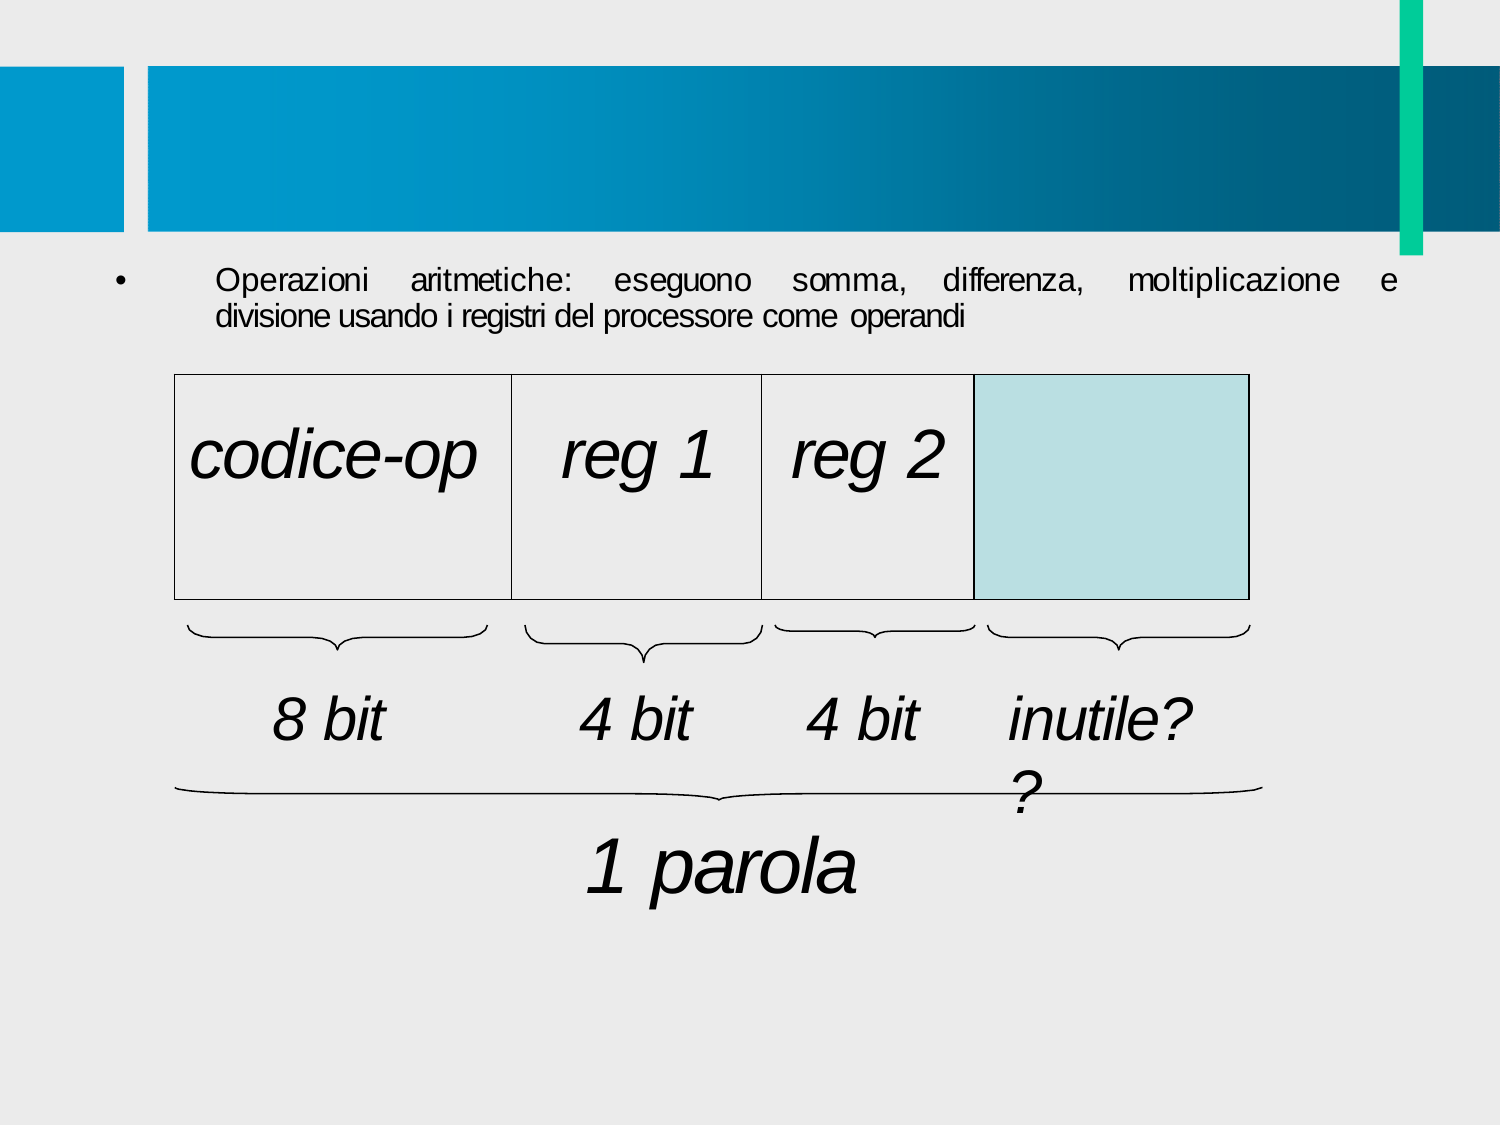

# Formato delle Istruzioni  Alcuni esempi

•
Operazioni	aritmetiche:	eseguono	somma,	differenza,  divisione usando i registri del processore come operandi
moltiplicazione	e
| codice-op | reg 1 | reg 2 |  |
| --- | --- | --- | --- |

8 bit
4 bit	4 bit
1 parola
inutile??